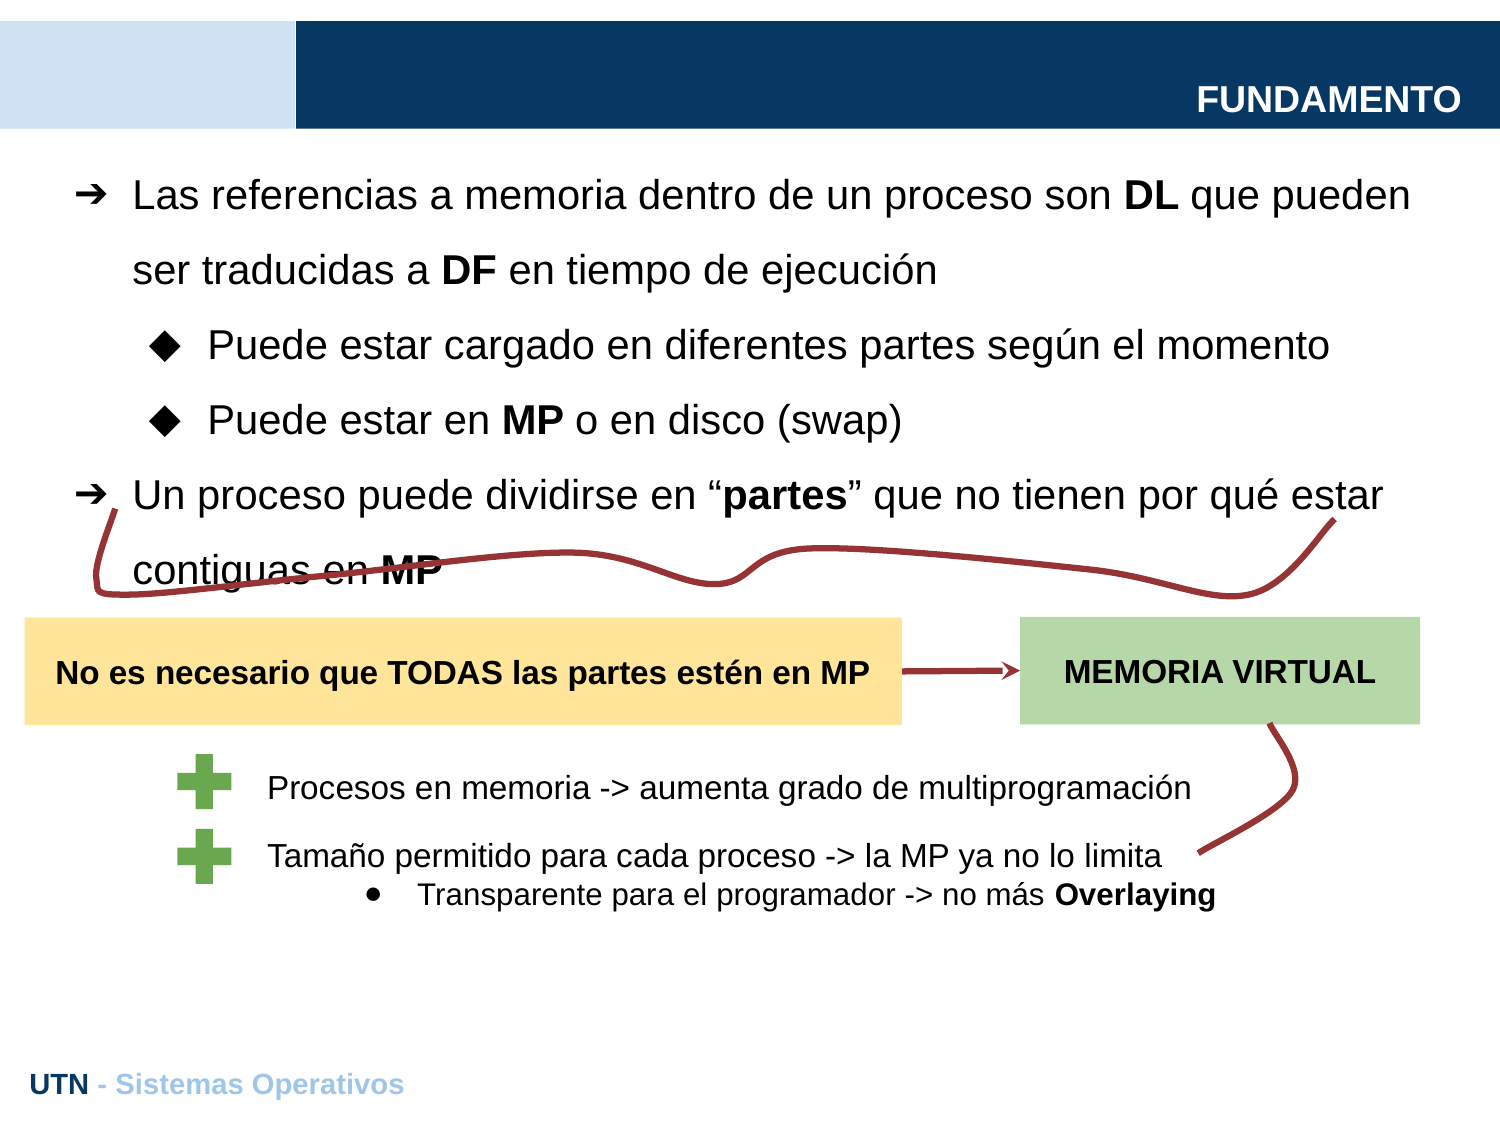

# FUNDAMENTO
Las referencias a memoria dentro de un proceso son DL que pueden ser traducidas a DF en tiempo de ejecución
Puede estar cargado en diferentes partes según el momento
Puede estar en MP o en disco (swap)
Un proceso puede dividirse en “partes” que no tienen por qué estar contiguas en MP

No es necesario que TODAS las partes estén en MP
MEMORIA VIRTUAL

Procesos en memoria -> aumenta grado de multiprogramación

Tamaño permitido para cada proceso -> la MP ya no lo limita
Transparente para el programador -> no más Overlaying
UTN - Sistemas Operativos